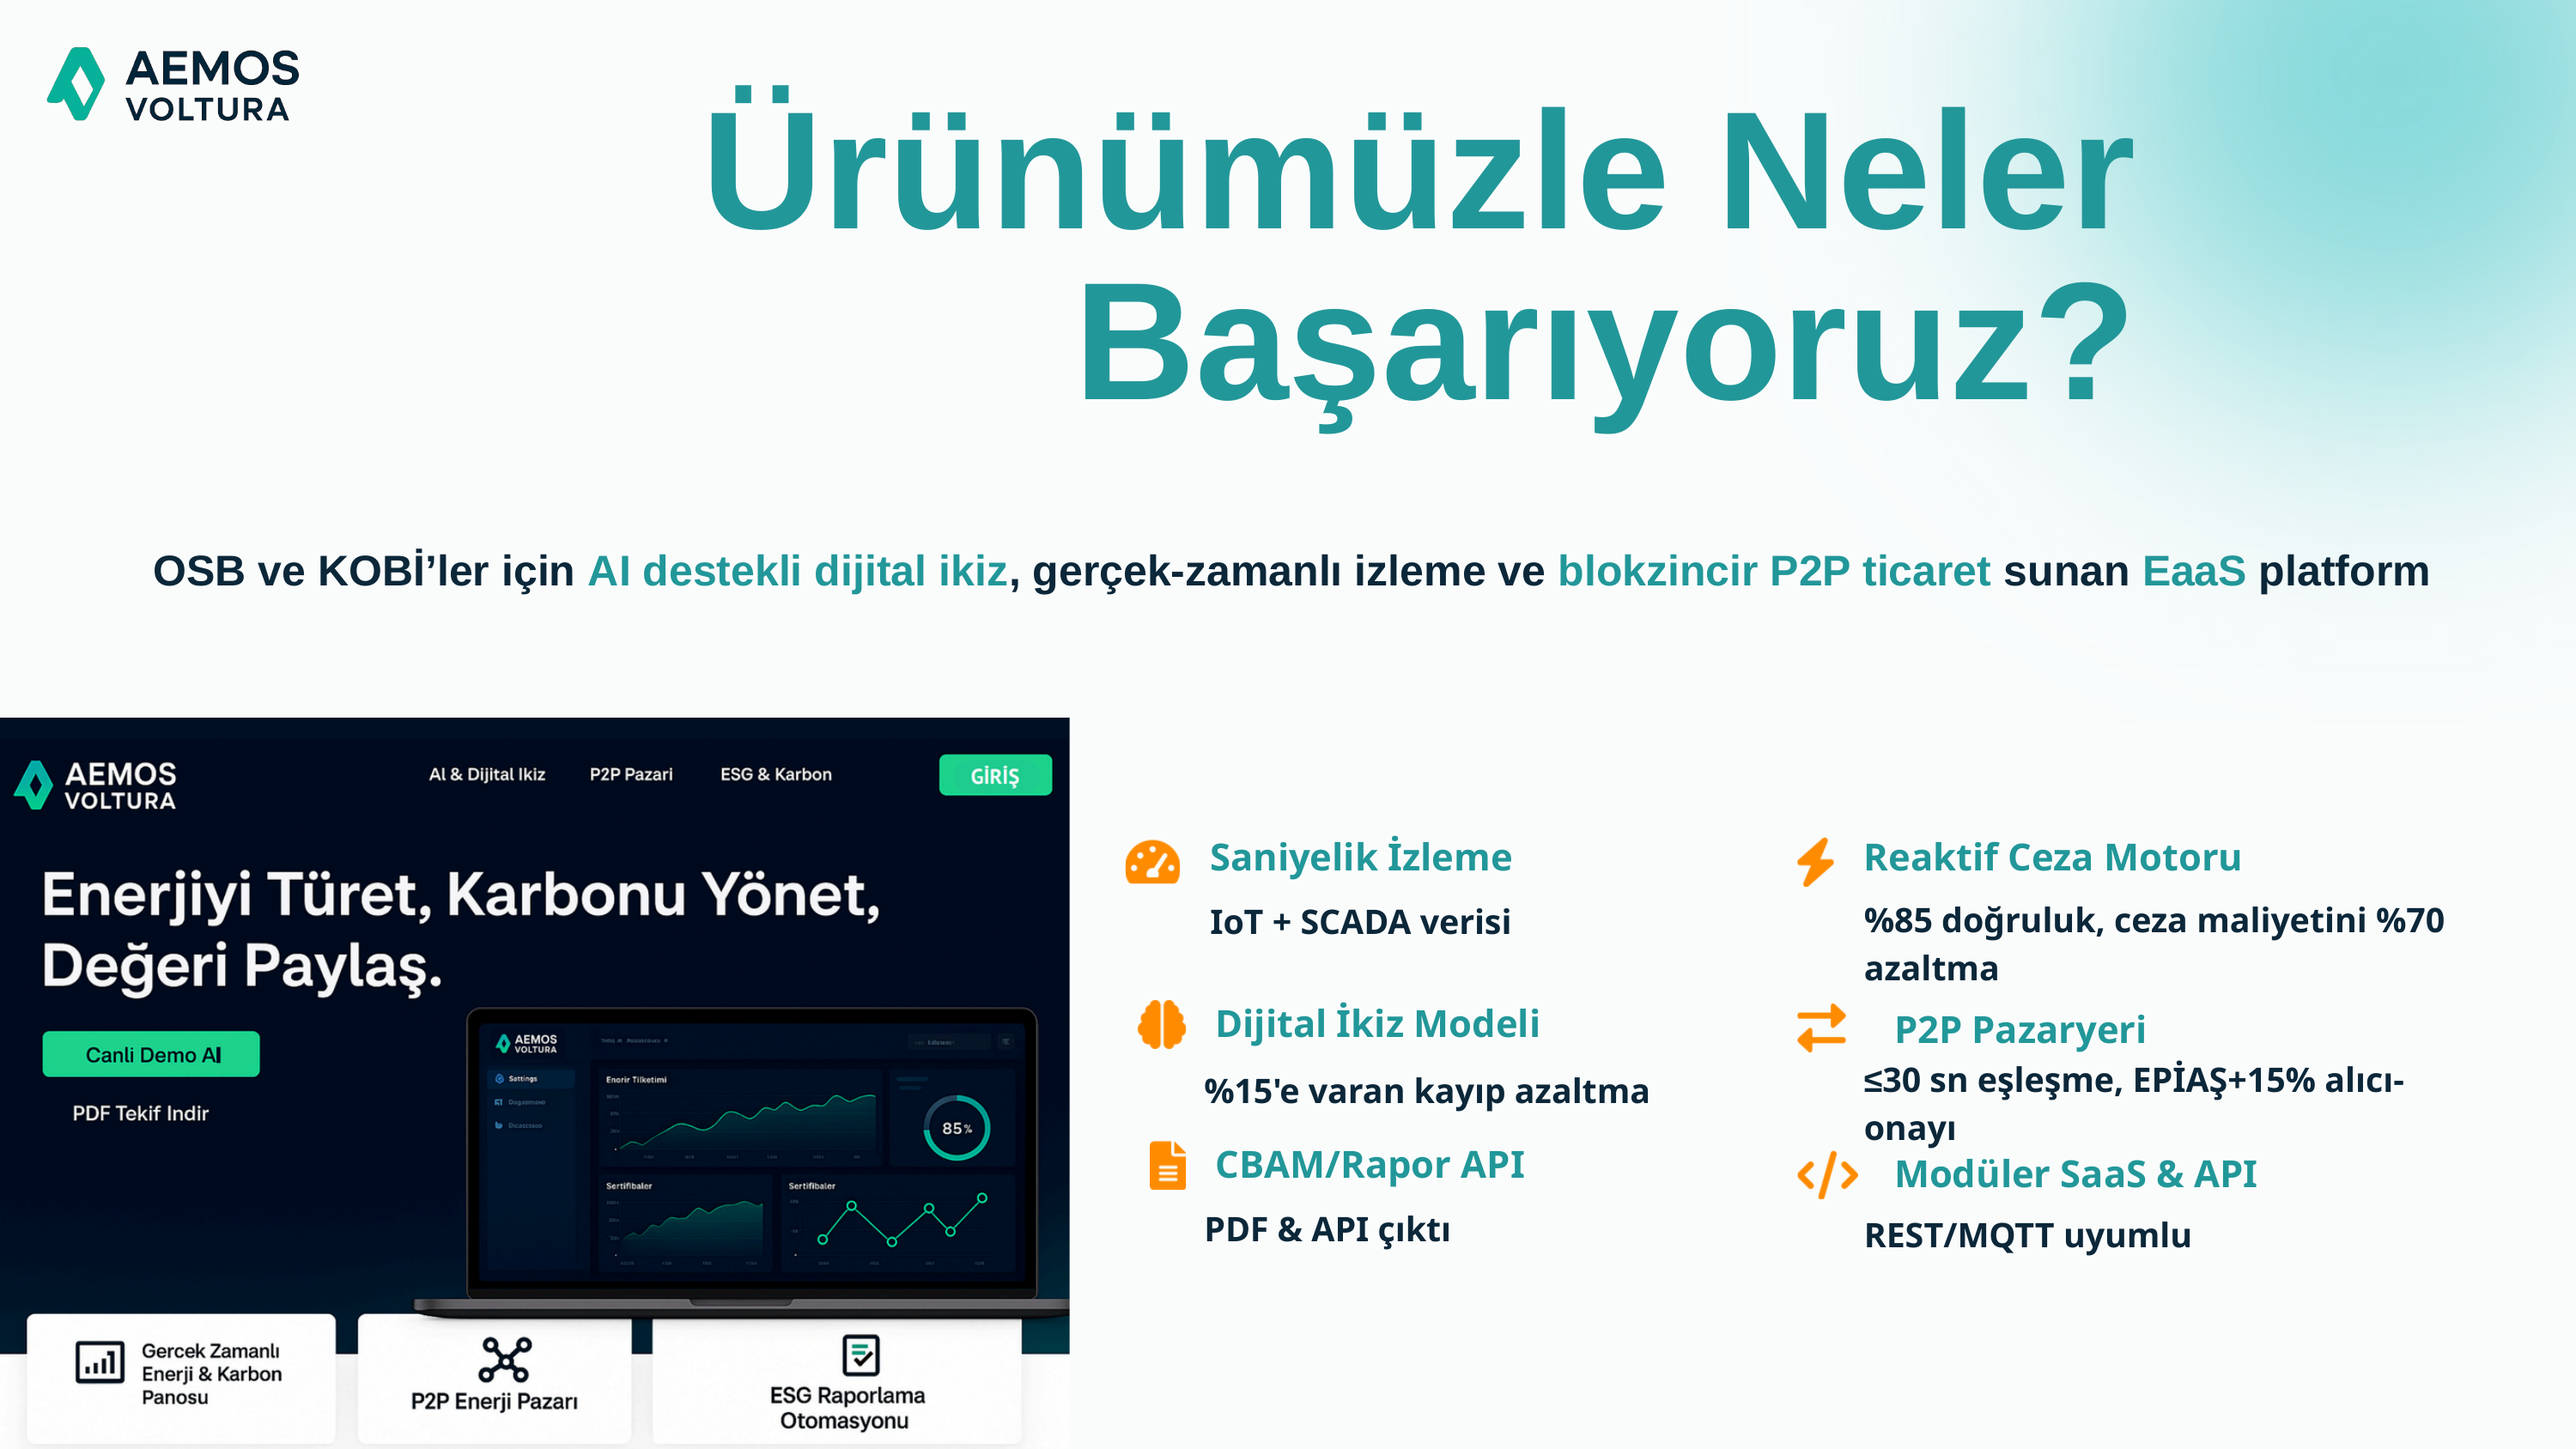

Ürünümüzle Neler Başarıyoruz?
OSB ve KOBİ’ler için AI destekli dijital ikiz, gerçek-zamanlı izleme ve blokzincir P2P ticaret sunan EaaS platform

Saniyelik İzleme

Reaktif Ceza Motoru

IoT + SCADA verisi

%85 doğruluk, ceza maliyetini %70 azaltma

Dijital İkiz Modeli

P2P Pazaryeri

≤30 sn eşleşme, EPİAŞ+15% alıcı-onayı

%15'e varan kayıp azaltma

CBAM/Rapor API

Modüler SaaS & API

PDF & API çıktı

REST/MQTT uyumlu